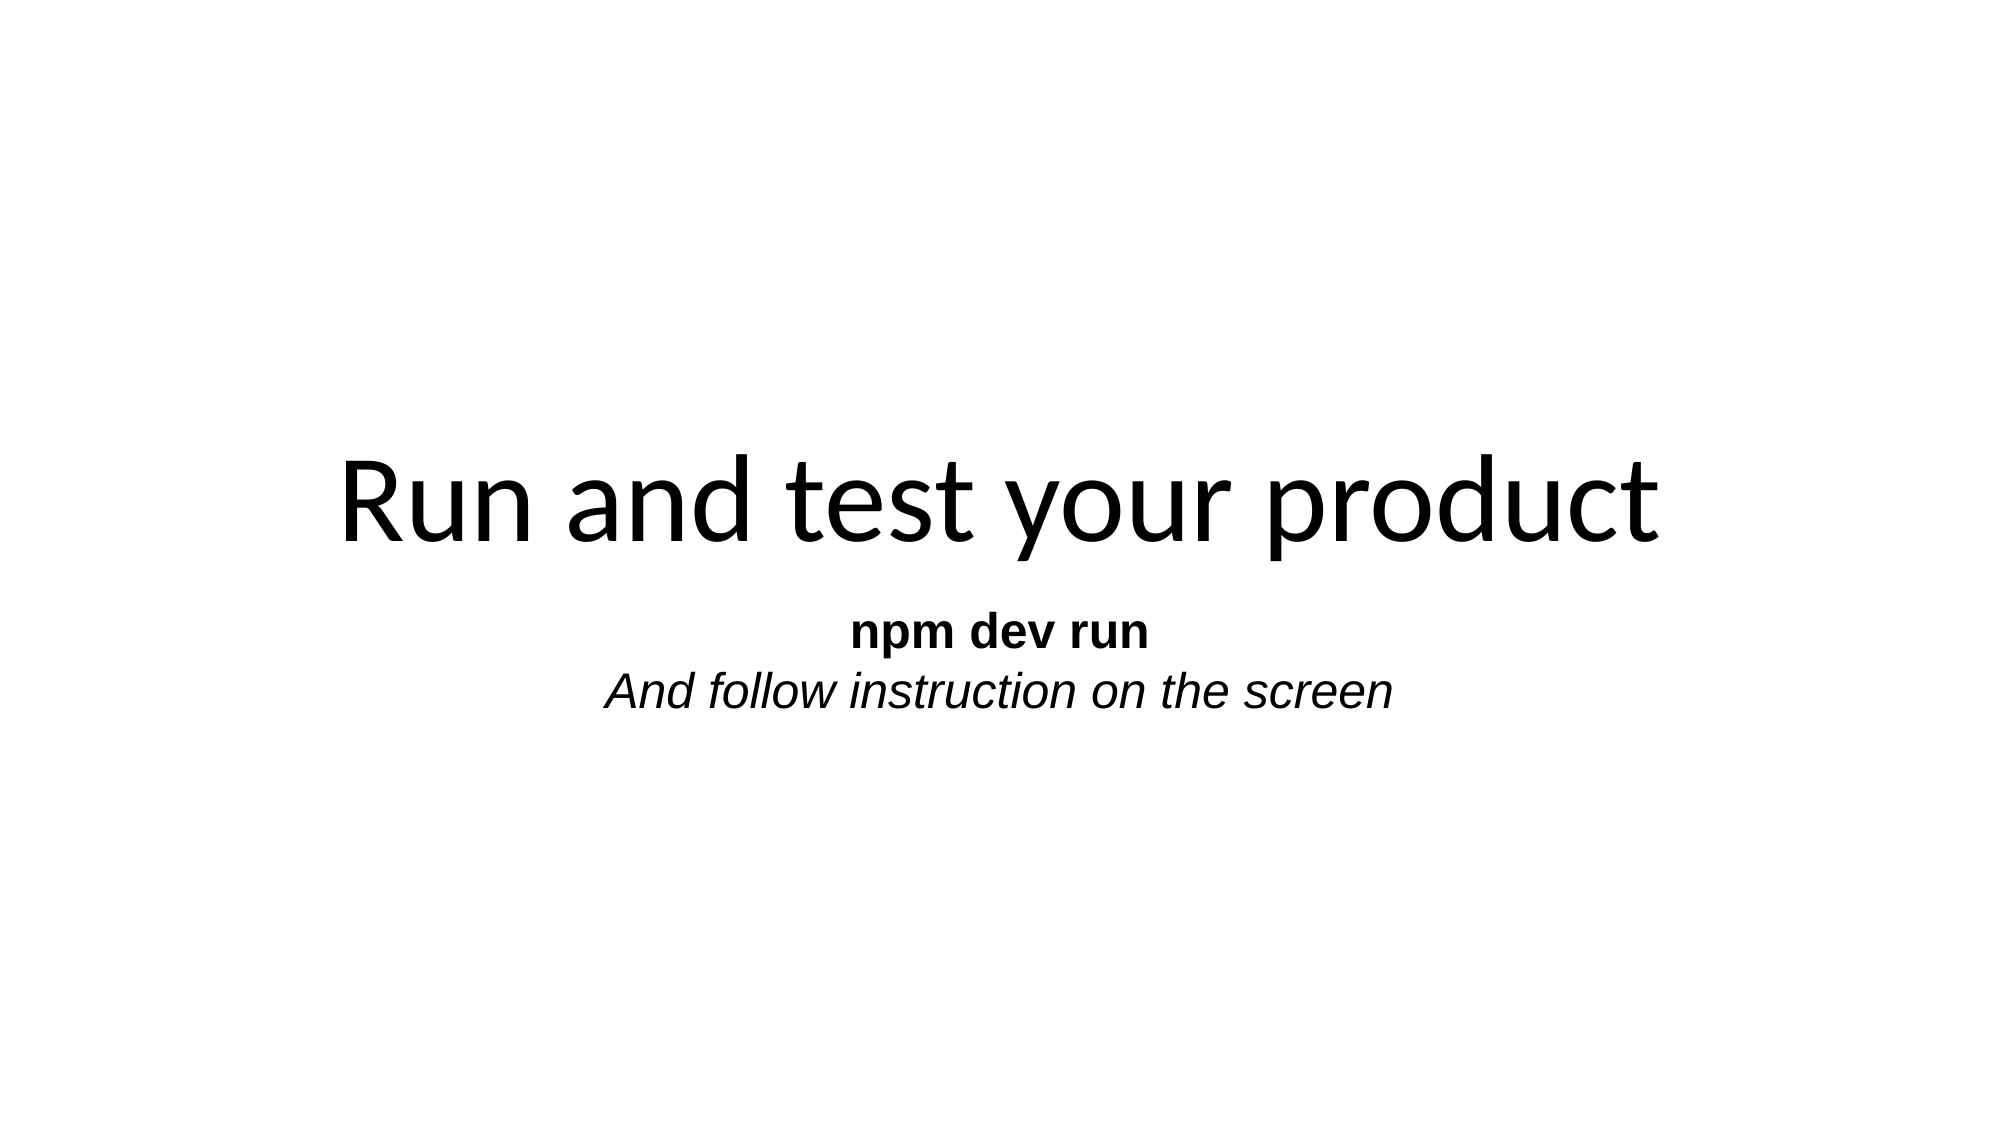

# Run and test your product
npm dev run
And follow instruction on the screen